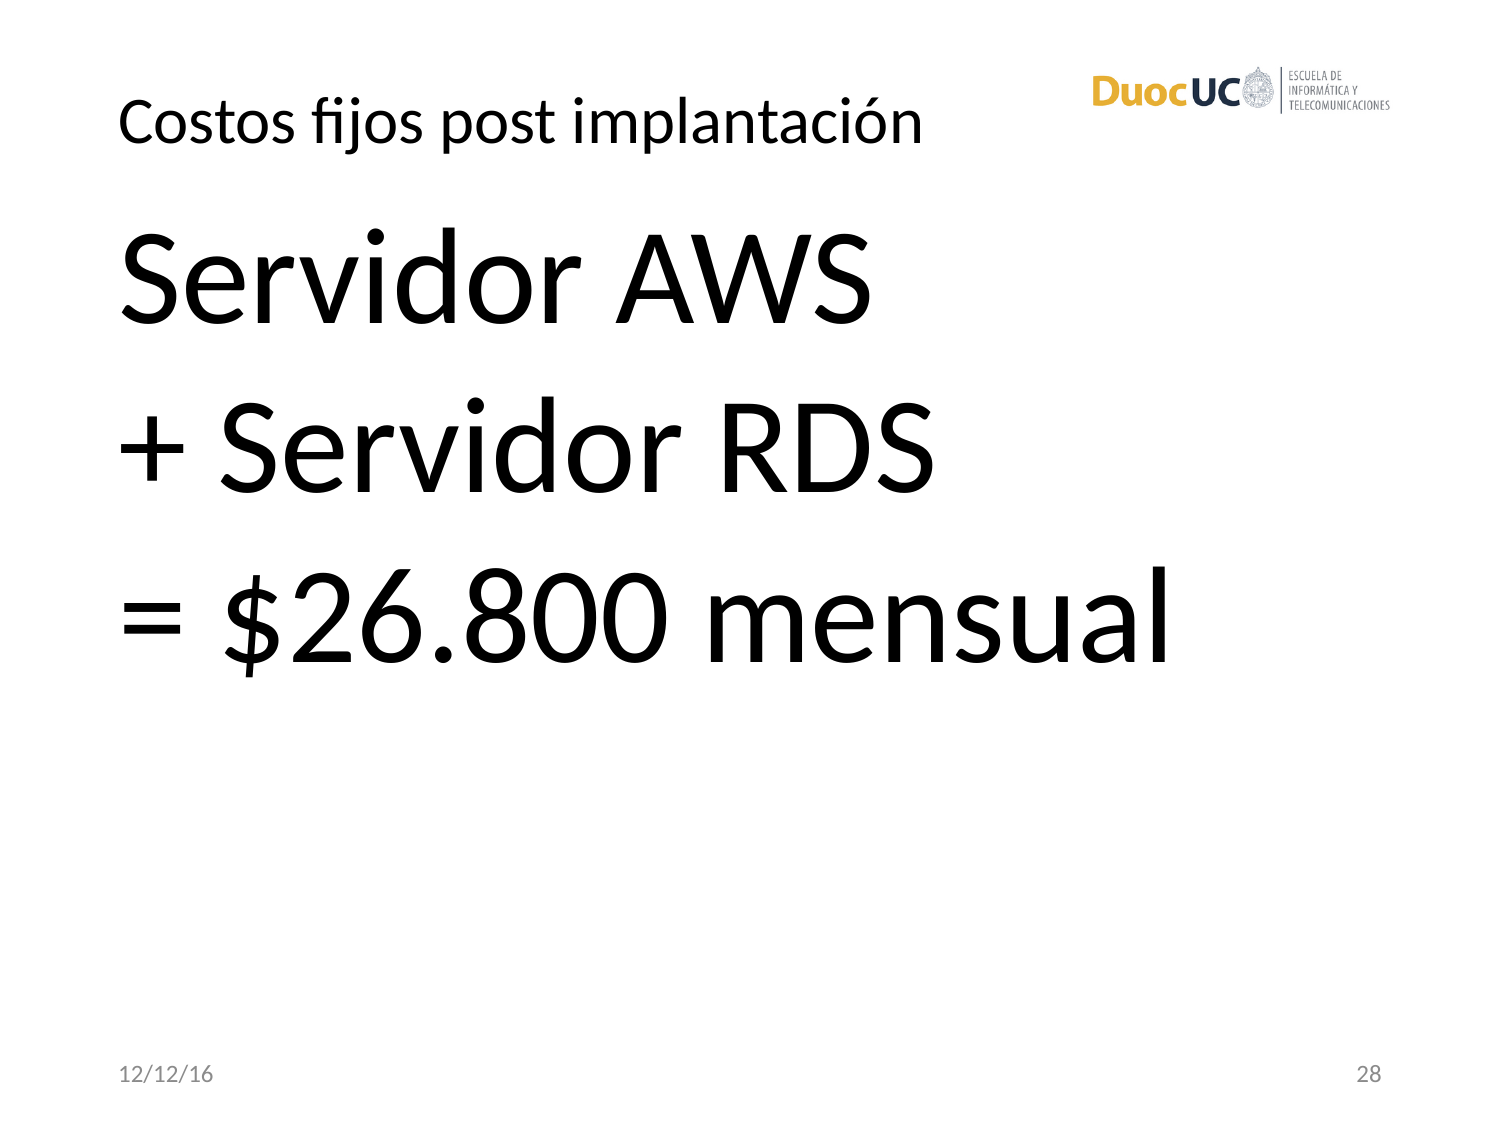

# Costos fijos post implantación
Servidor AWS
+ Servidor RDS
= $26.800 mensual
12/12/16
28